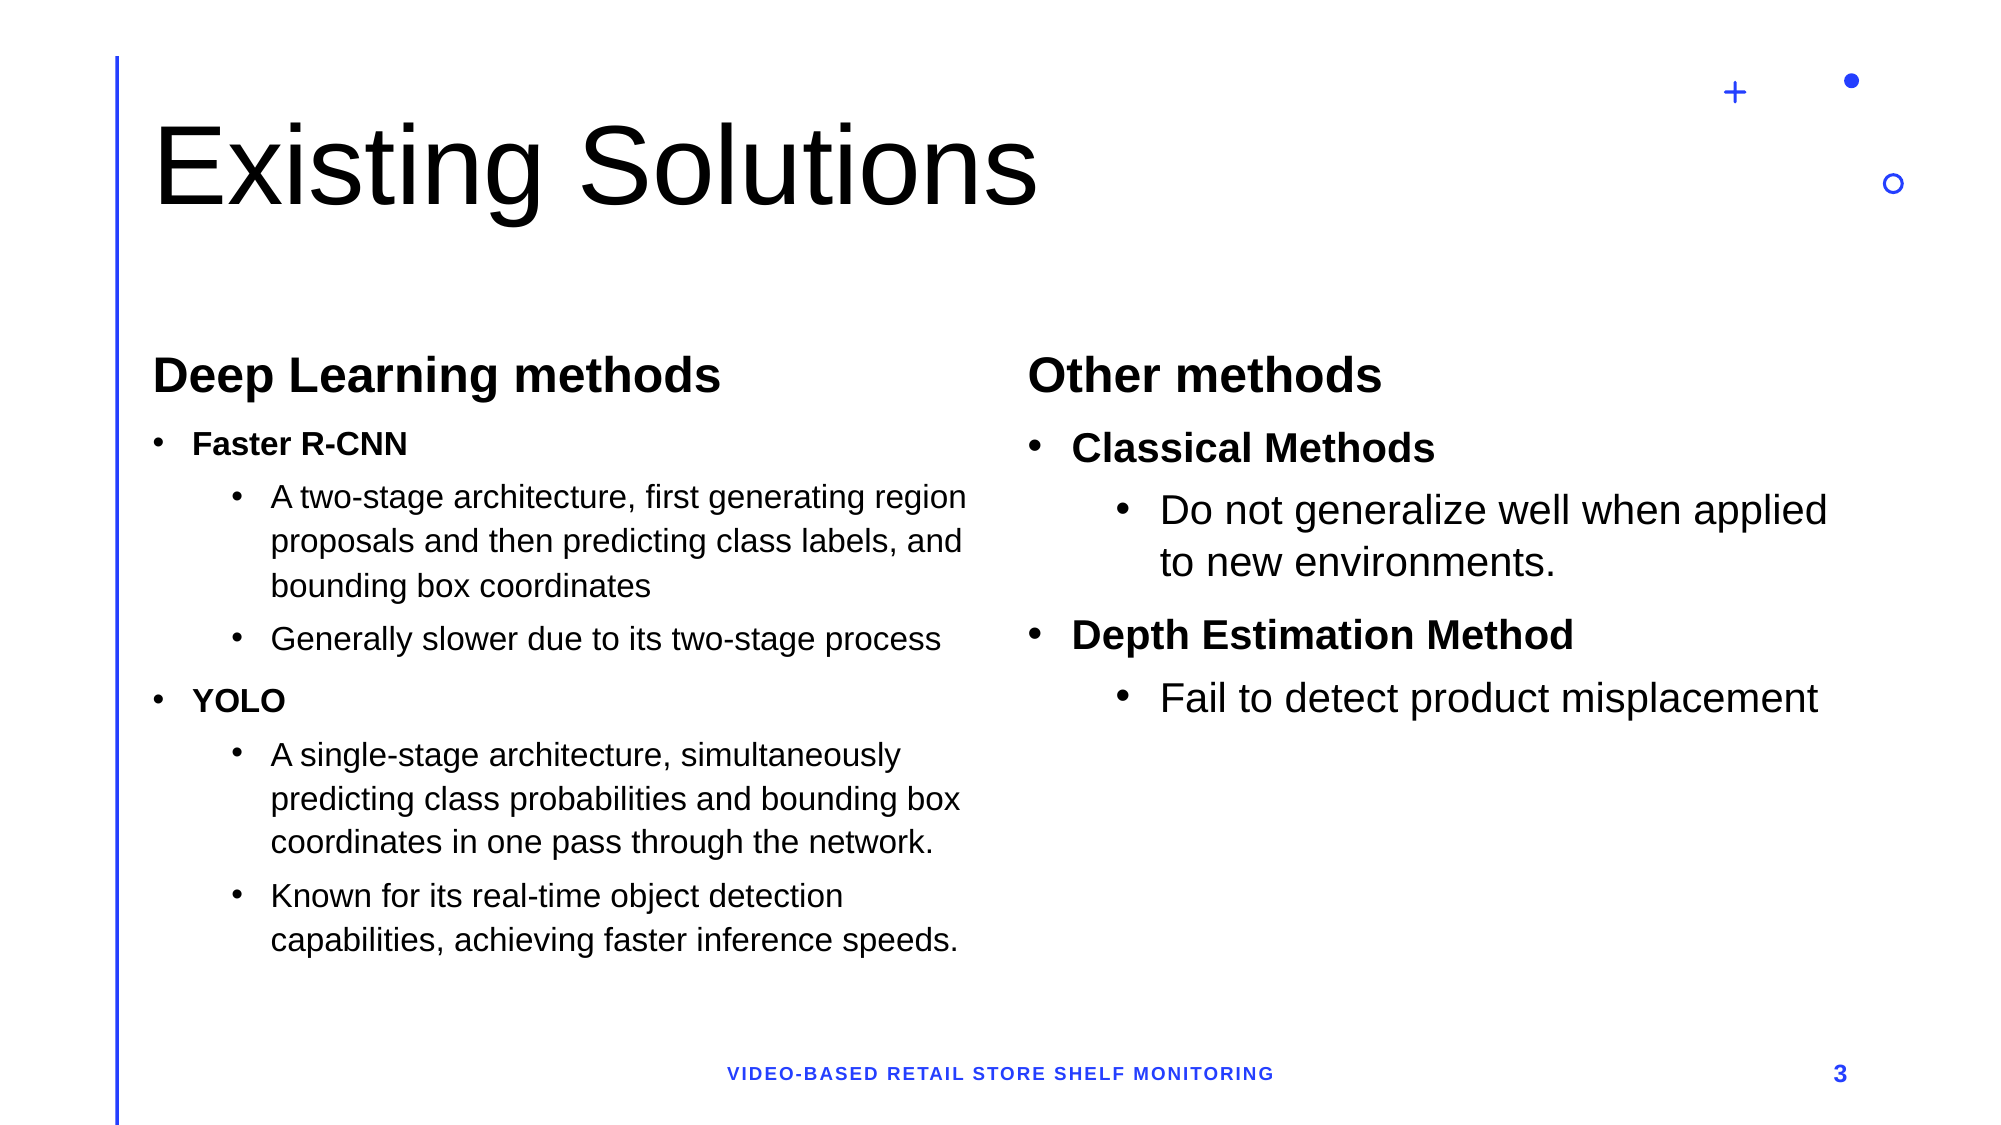

# Existing Solutions
Deep Learning methods
Other methods
Faster R-CNN
A two-stage architecture, first generating region proposals and then predicting class labels, and bounding box coordinates
Generally slower due to its two-stage process
YOLO
A single-stage architecture, simultaneously predicting class probabilities and bounding box coordinates in one pass through the network.
Known for its real-time object detection capabilities, achieving faster inference speeds.

Classical Methods
Do not generalize well when applied to new environments.
Depth Estimation Method
Fail to detect product misplacement

Video-based Retail Store Shelf Monitoring
3